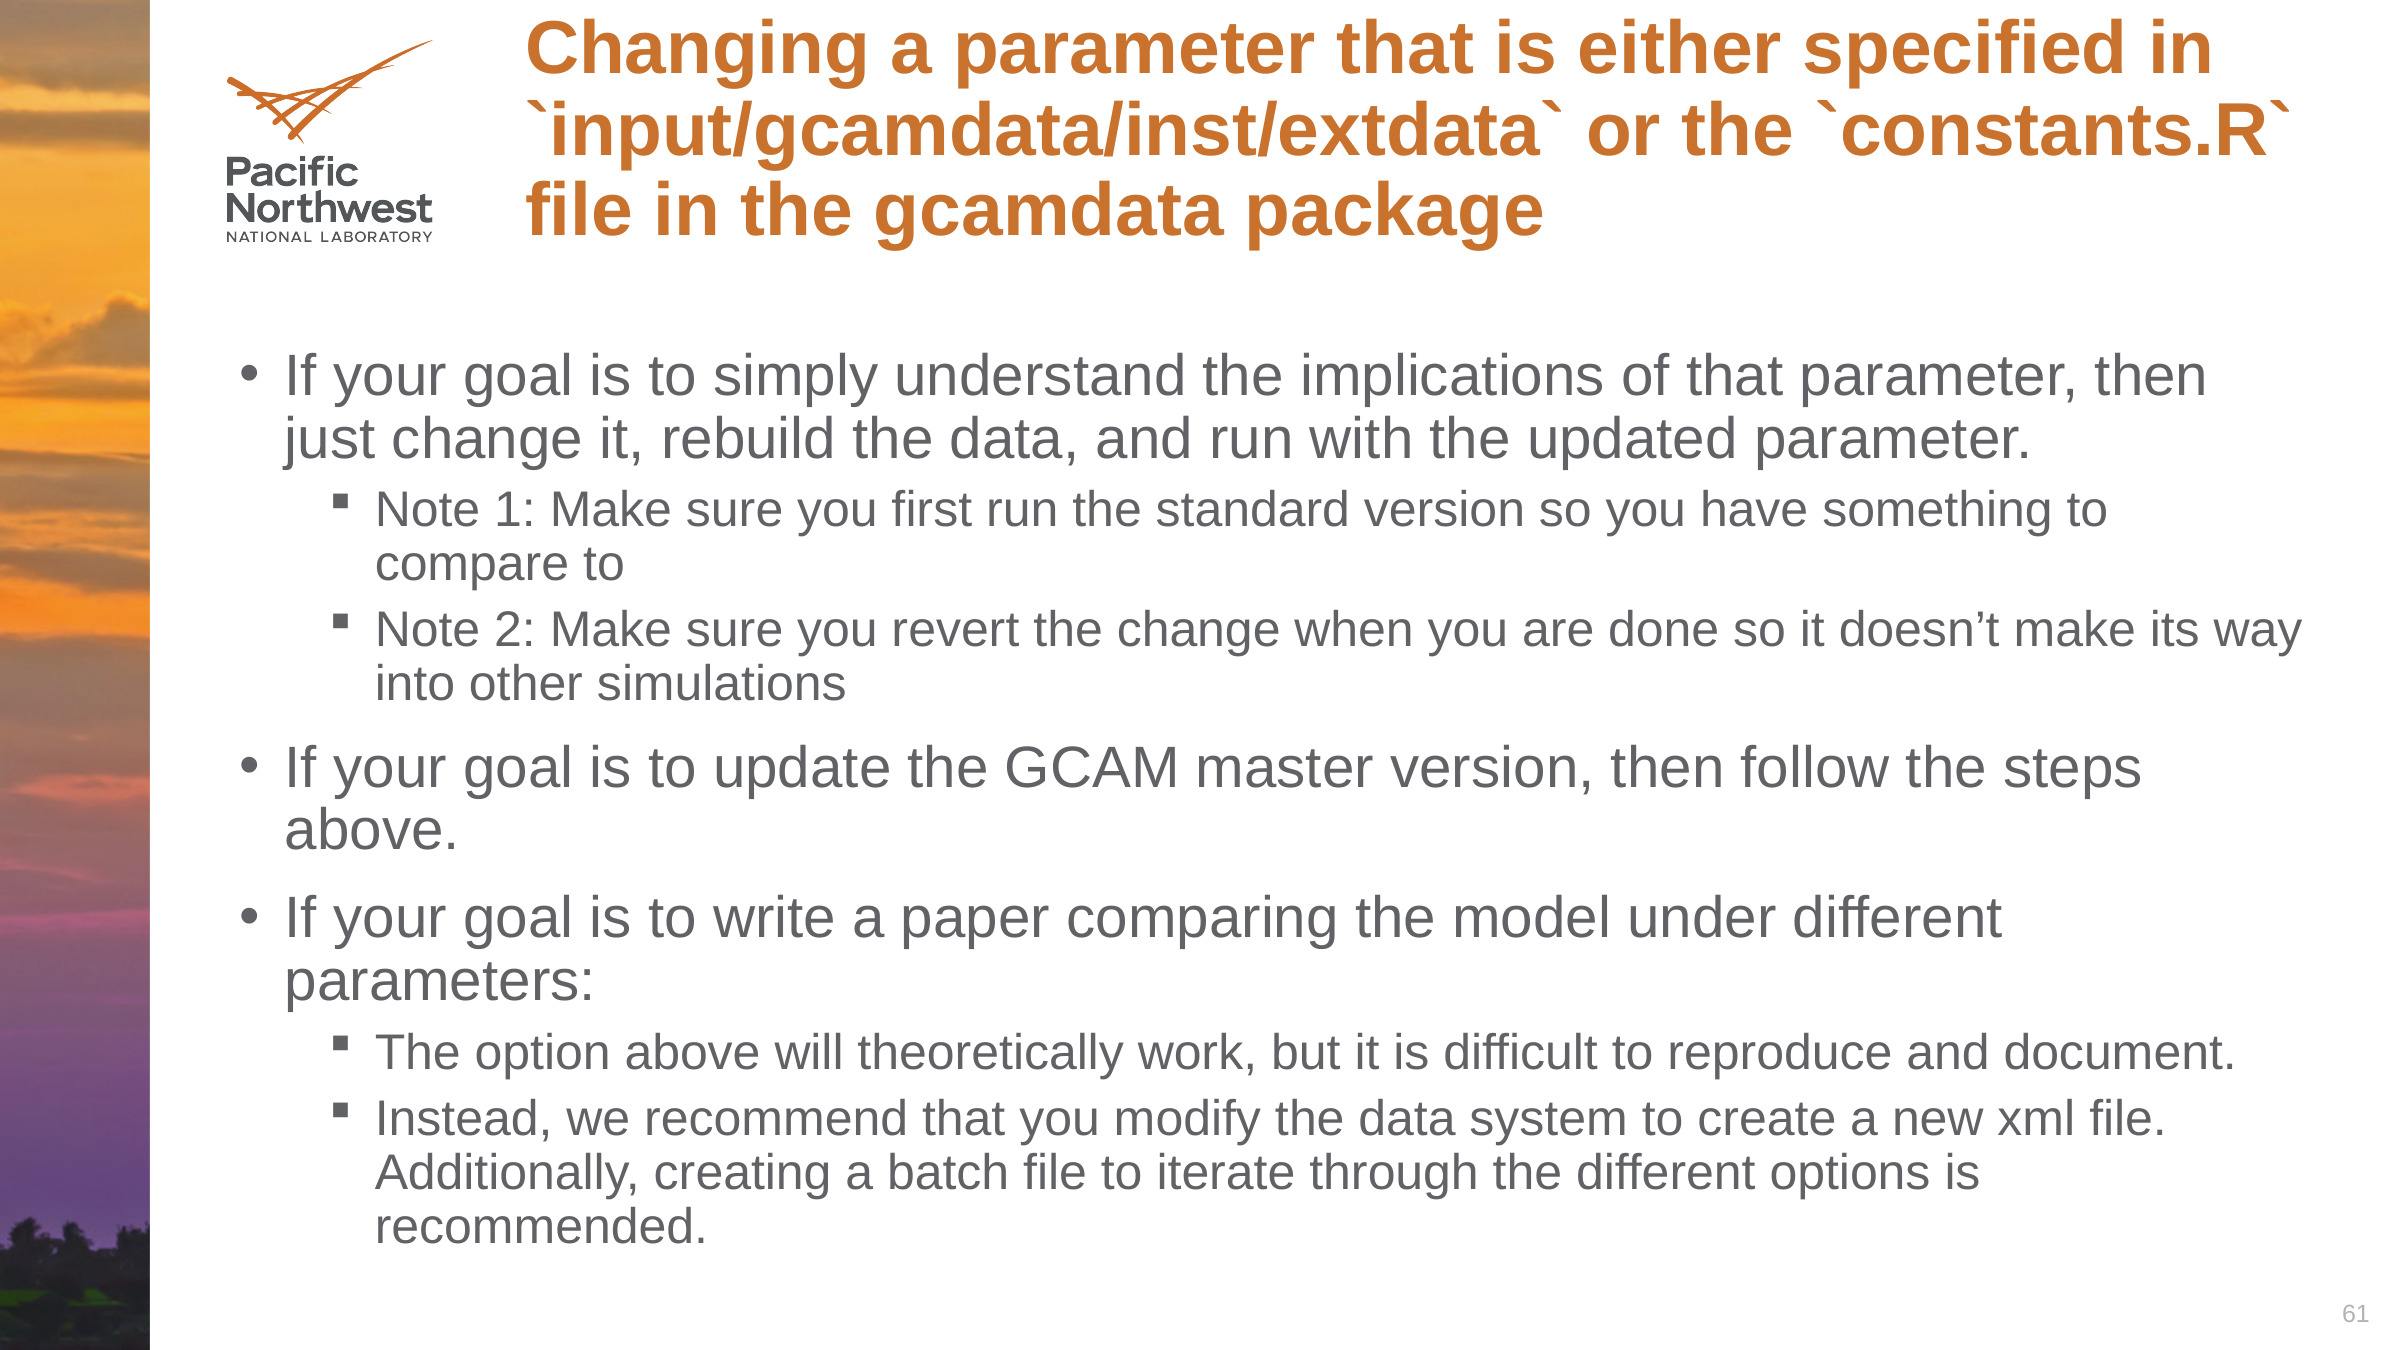

# Changing a parameter that is either specified in `input/gcamdata/inst/extdata` or the `constants.R` file in the gcamdata package
If your goal is to simply understand the implications of that parameter, then just change it, rebuild the data, and run with the updated parameter.
Note 1: Make sure you first run the standard version so you have something to compare to
Note 2: Make sure you revert the change when you are done so it doesn’t make its way into other simulations
If your goal is to update the GCAM master version, then follow the steps above.
If your goal is to write a paper comparing the model under different parameters:
The option above will theoretically work, but it is difficult to reproduce and document.
Instead, we recommend that you modify the data system to create a new xml file. Additionally, creating a batch file to iterate through the different options is recommended.
61